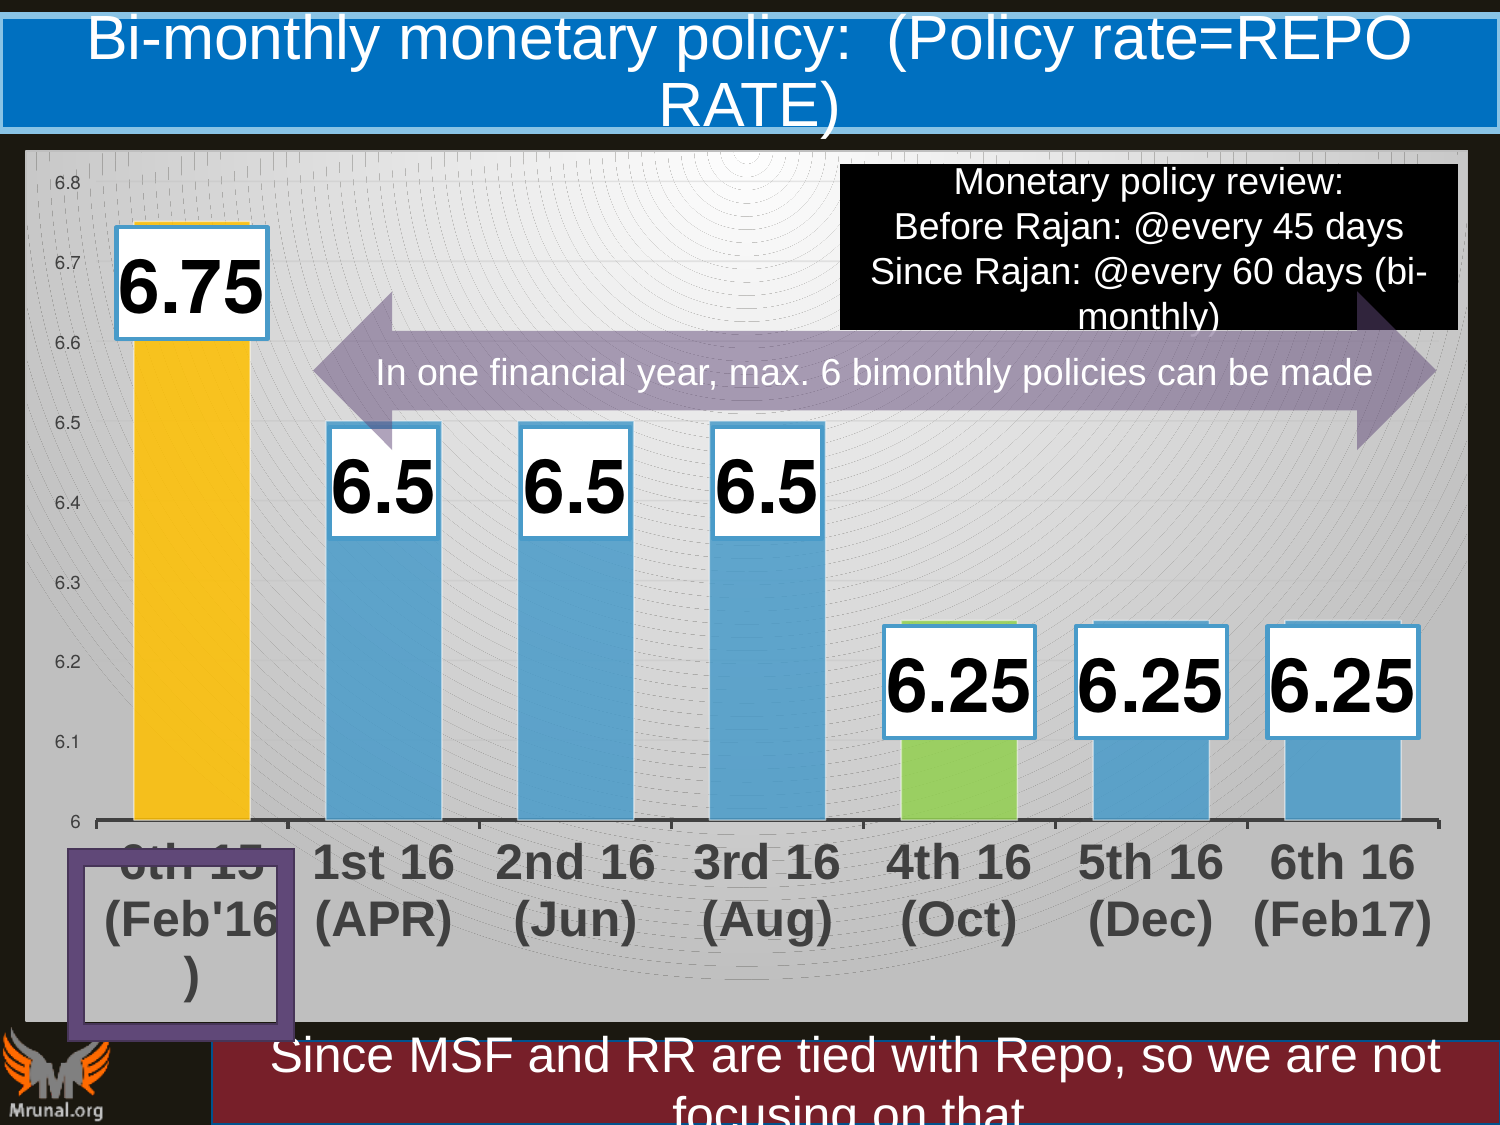

# Bi-monthly monetary policy:  (Policy rate=REPO RATE)

### Chart

| Category | LAF-Repo Rate |
|---|---|
| 6th 15 (Feb'16) | 6.75 |
| 1st 16 (APR) | 6.5 |
| 2nd 16 (Jun) | 6.5 |
| 3rd 16 (Aug) | 6.5 |
| 4th 16 (Oct) | 6.25 |
| 5th 16 (Dec) | 6.25 |
| 6th 16 (Feb17) | 6.25 |
Monetary policy review:
Before Rajan: @every 45 days
Since Rajan: @every 60 days (bi-monthly)
In one financial year, max. 6 bimonthly policies can be made

Since MSF and RR are tied with Repo, so we are not focusing on that.